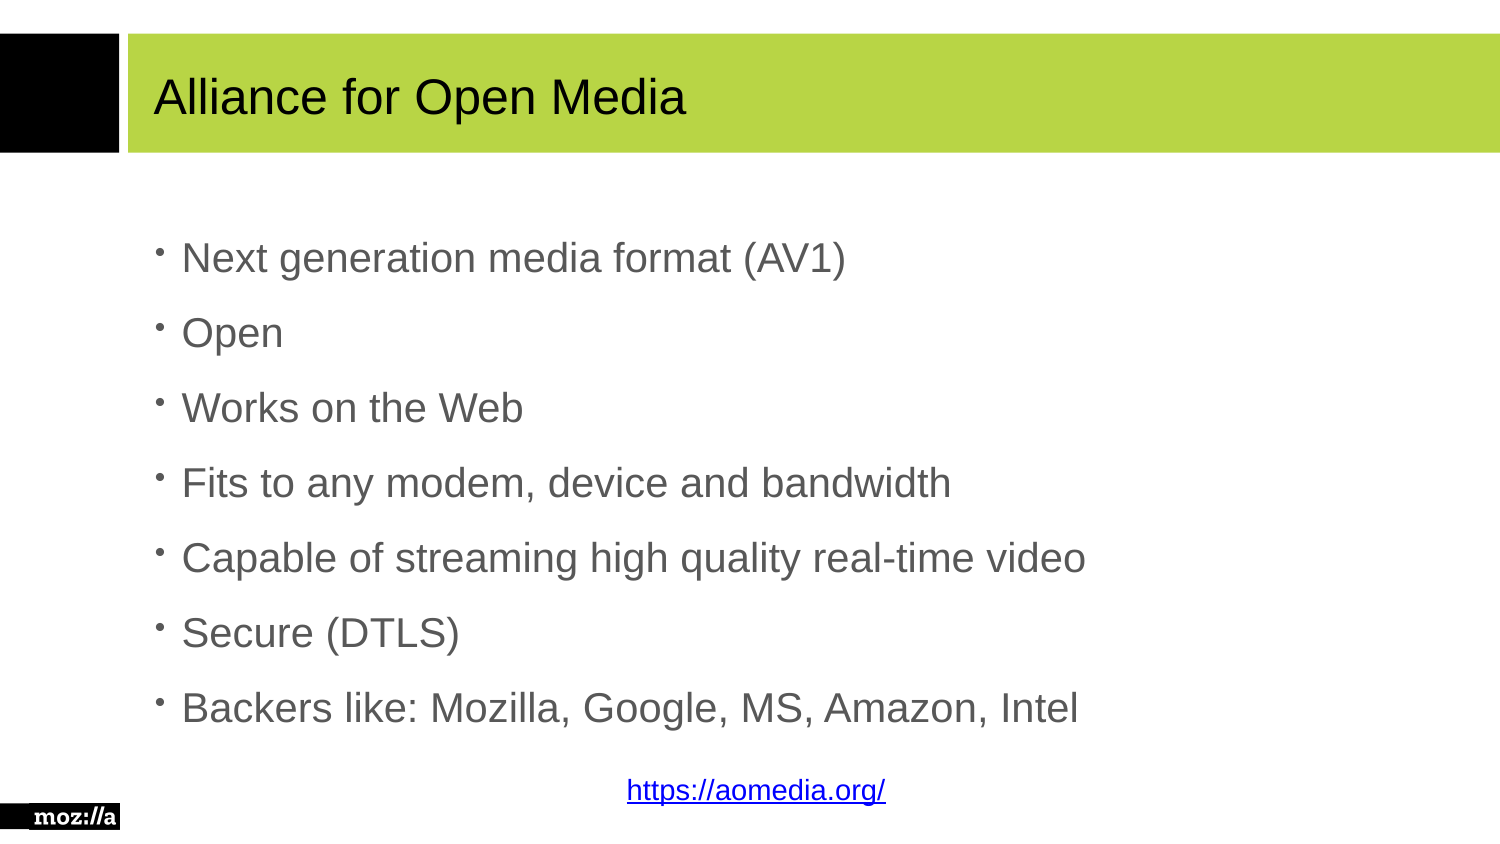

# Alliance for Open Media
Next generation media format (AV1)
Open
Works on the Web
Fits to any modem, device and bandwidth
Capable of streaming high quality real-time video
Secure (DTLS)
Backers like: Mozilla, Google, MS, Amazon, Intel
https://aomedia.org/
22